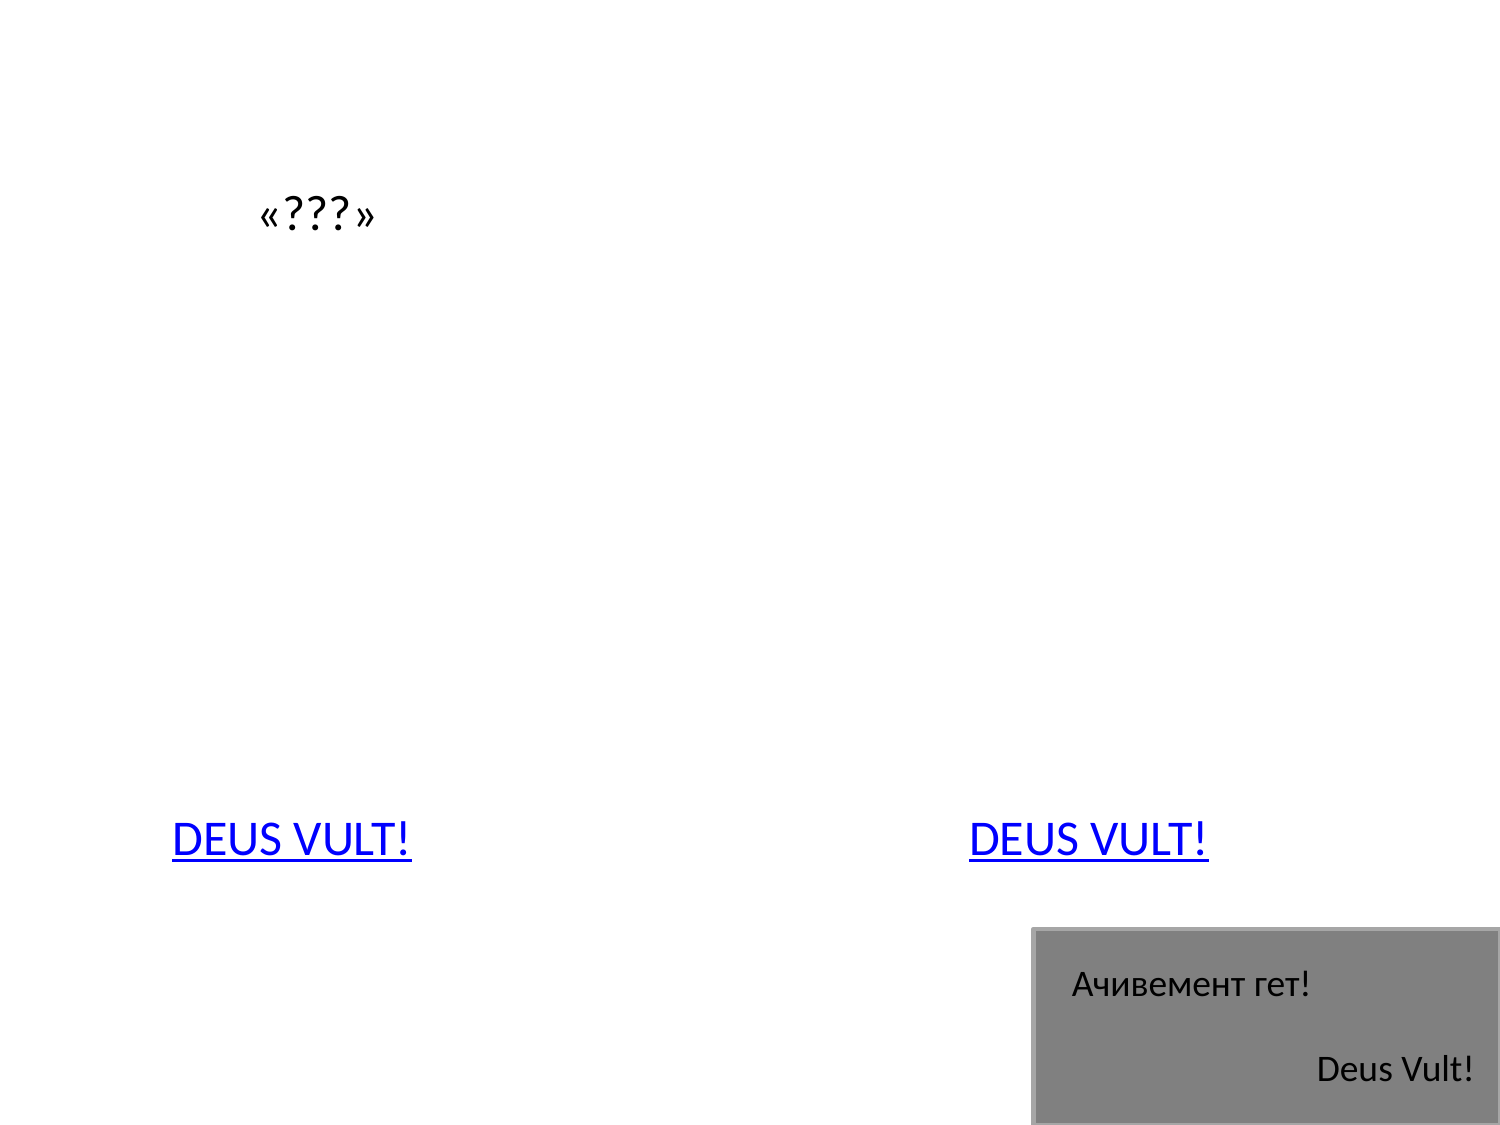

«???»
DEUS VULT!
DEUS VULT!

Ачивемент гет!
Deus Vult!